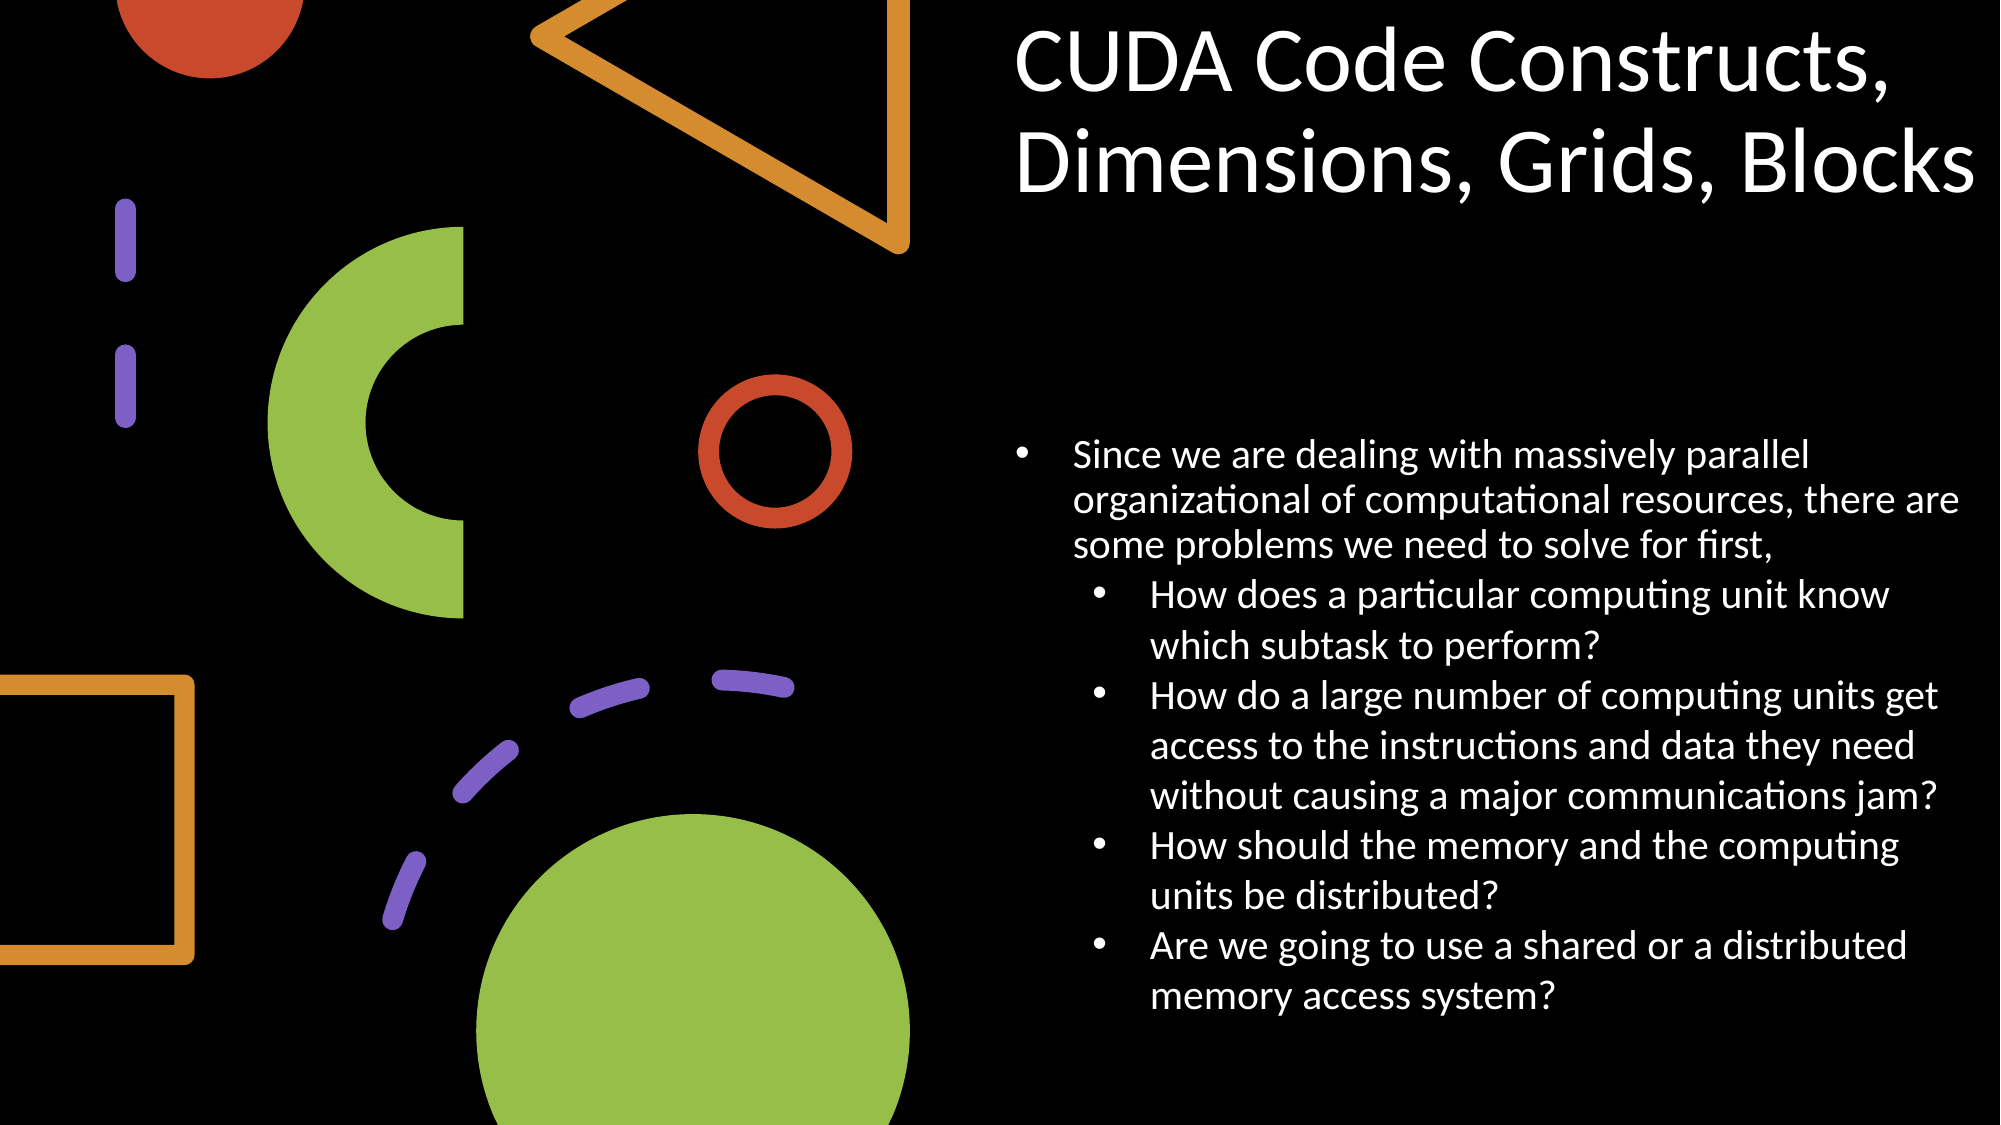

# CUDA Code Constructs, Dimensions, Grids, Blocks
Since we are dealing with massively parallel organizational of computational resources, there are some problems we need to solve for first,
How does a particular computing unit know which subtask to perform?
How do a large number of computing units get access to the instructions and data they need without causing a major communications jam?
How should the memory and the computing units be distributed?
Are we going to use a shared or a distributed memory access system?